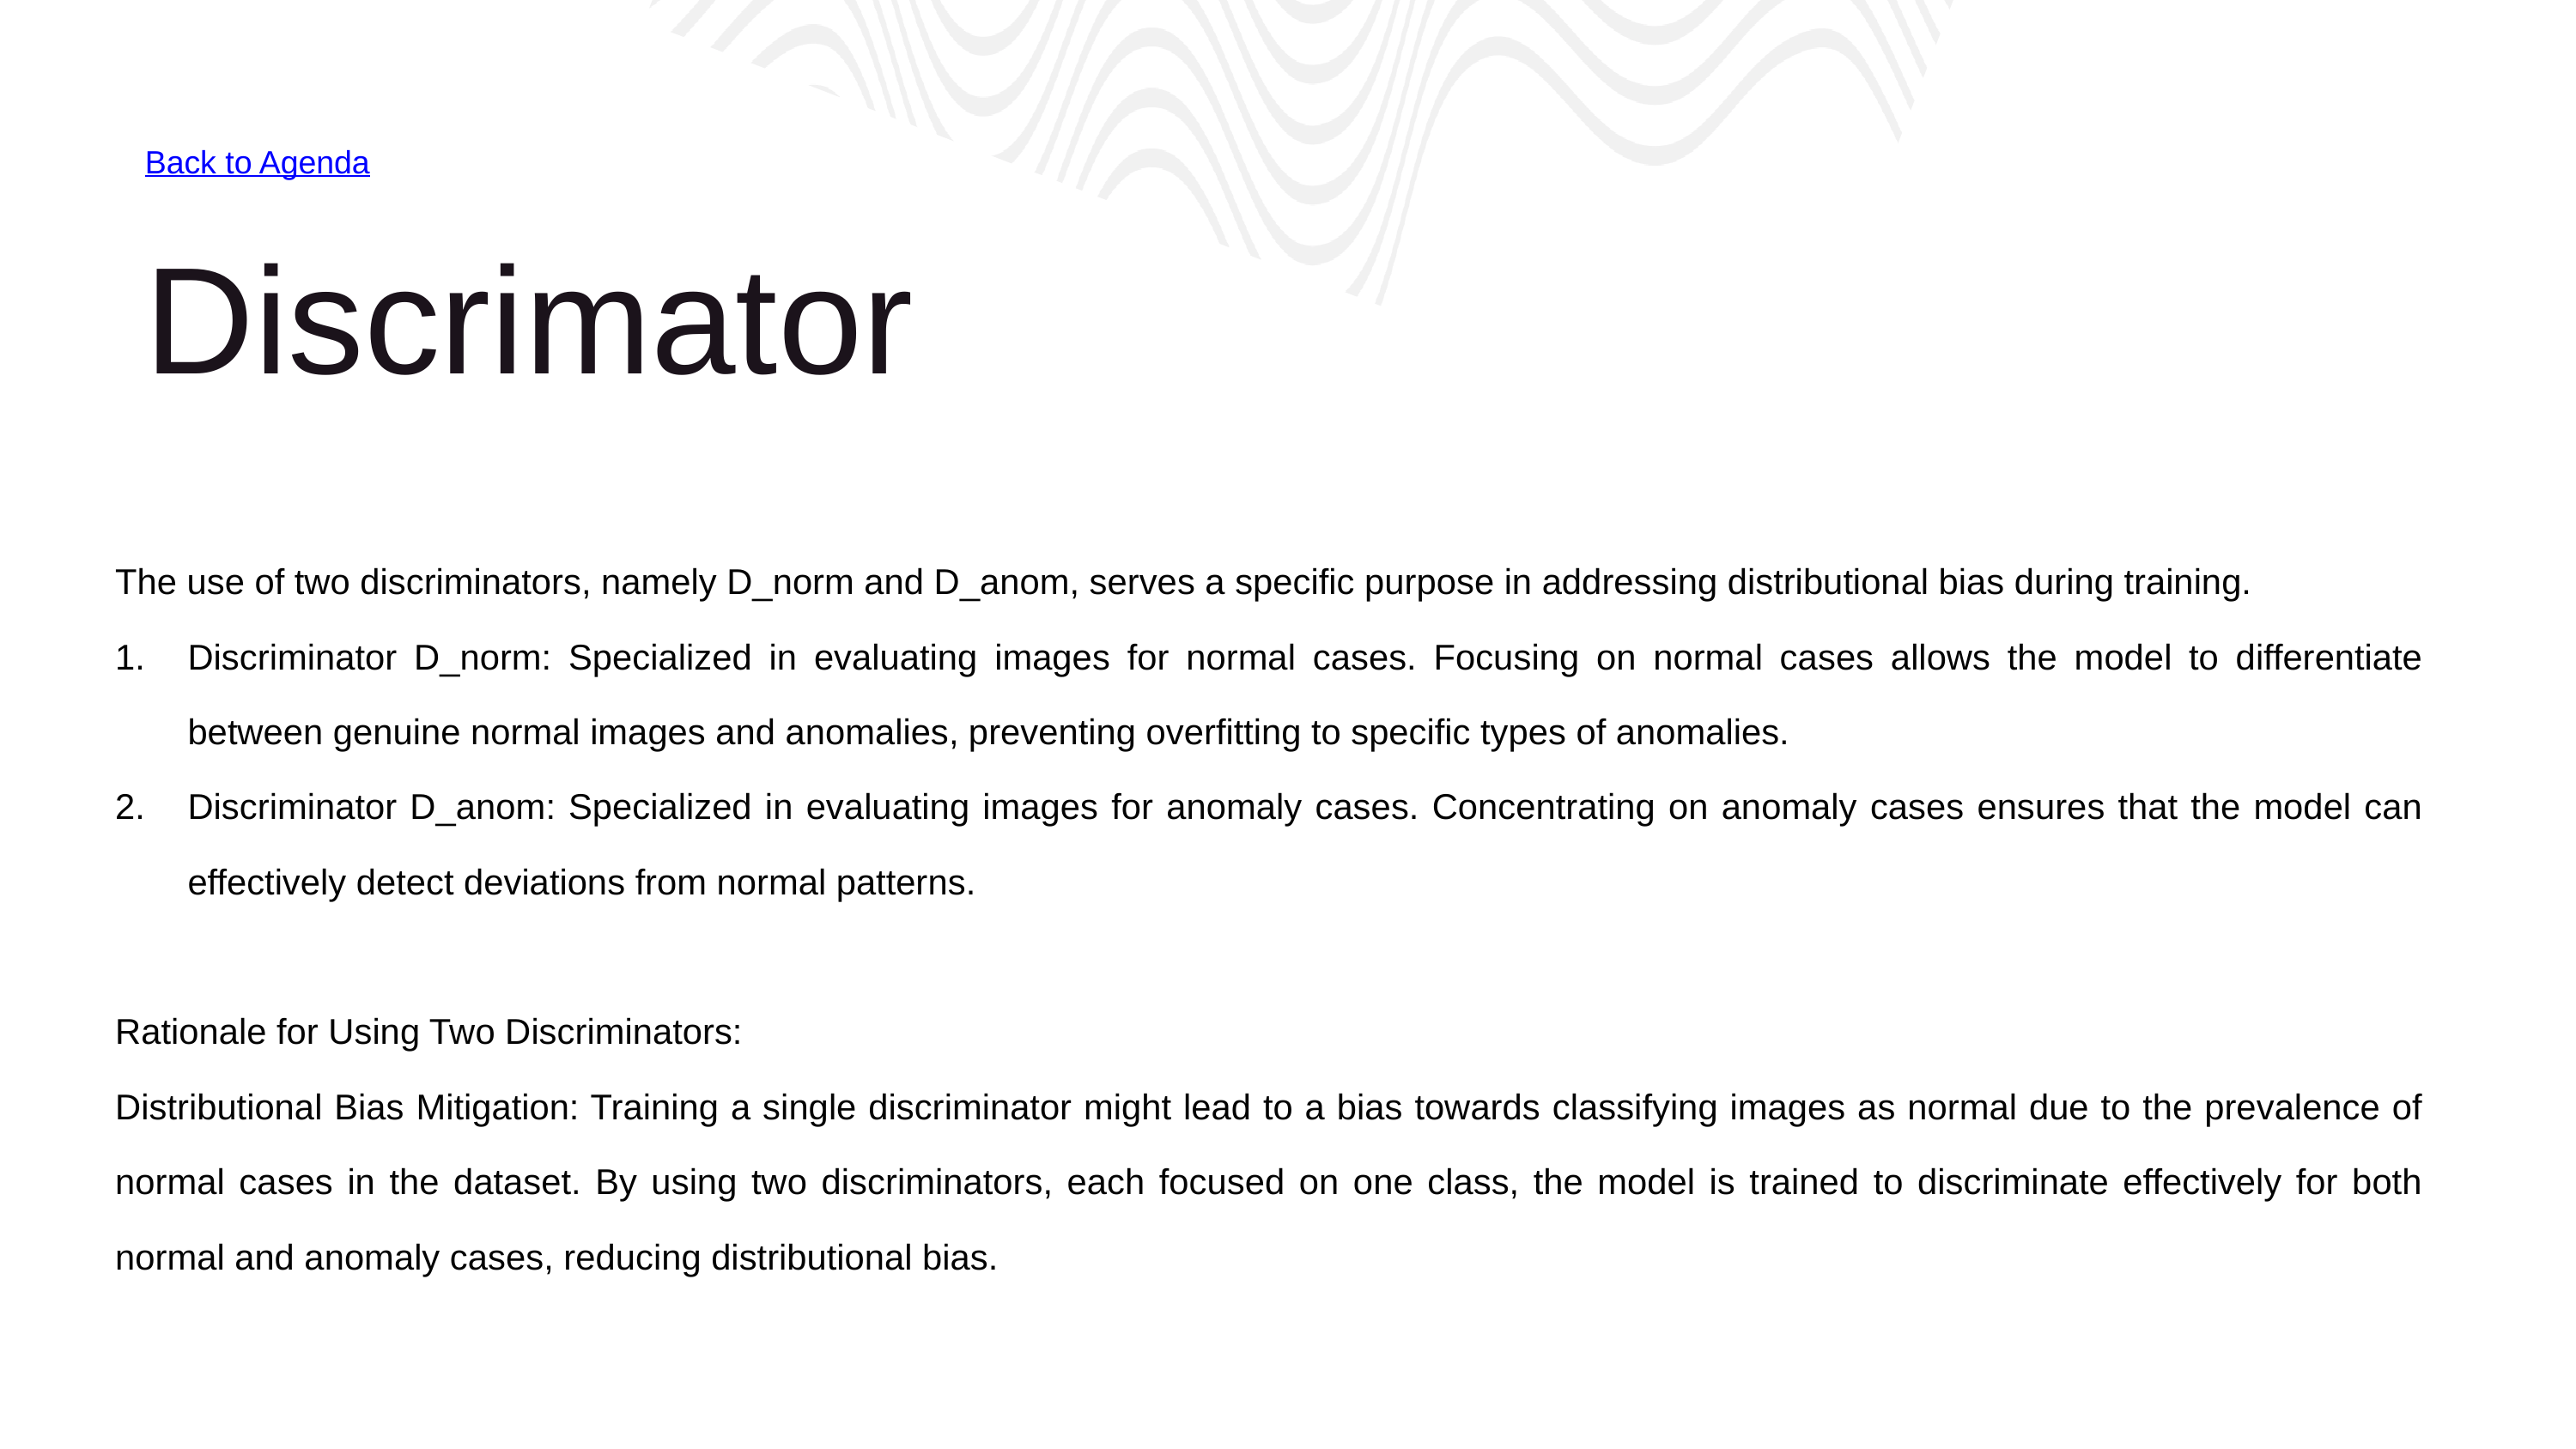

Back to Agenda
Discrimator
The use of two discriminators, namely D_norm and D_anom, serves a specific purpose in addressing distributional bias during training.
Discriminator D_norm: Specialized in evaluating images for normal cases. Focusing on normal cases allows the model to differentiate between genuine normal images and anomalies, preventing overfitting to specific types of anomalies.
Discriminator D_anom: Specialized in evaluating images for anomaly cases. Concentrating on anomaly cases ensures that the model can effectively detect deviations from normal patterns.

Rationale for Using Two Discriminators:
Distributional Bias Mitigation: Training a single discriminator might lead to a bias towards classifying images as normal due to the prevalence of normal cases in the dataset. By using two discriminators, each focused on one class, the model is trained to discriminate effectively for both normal and anomaly cases, reducing distributional bias.